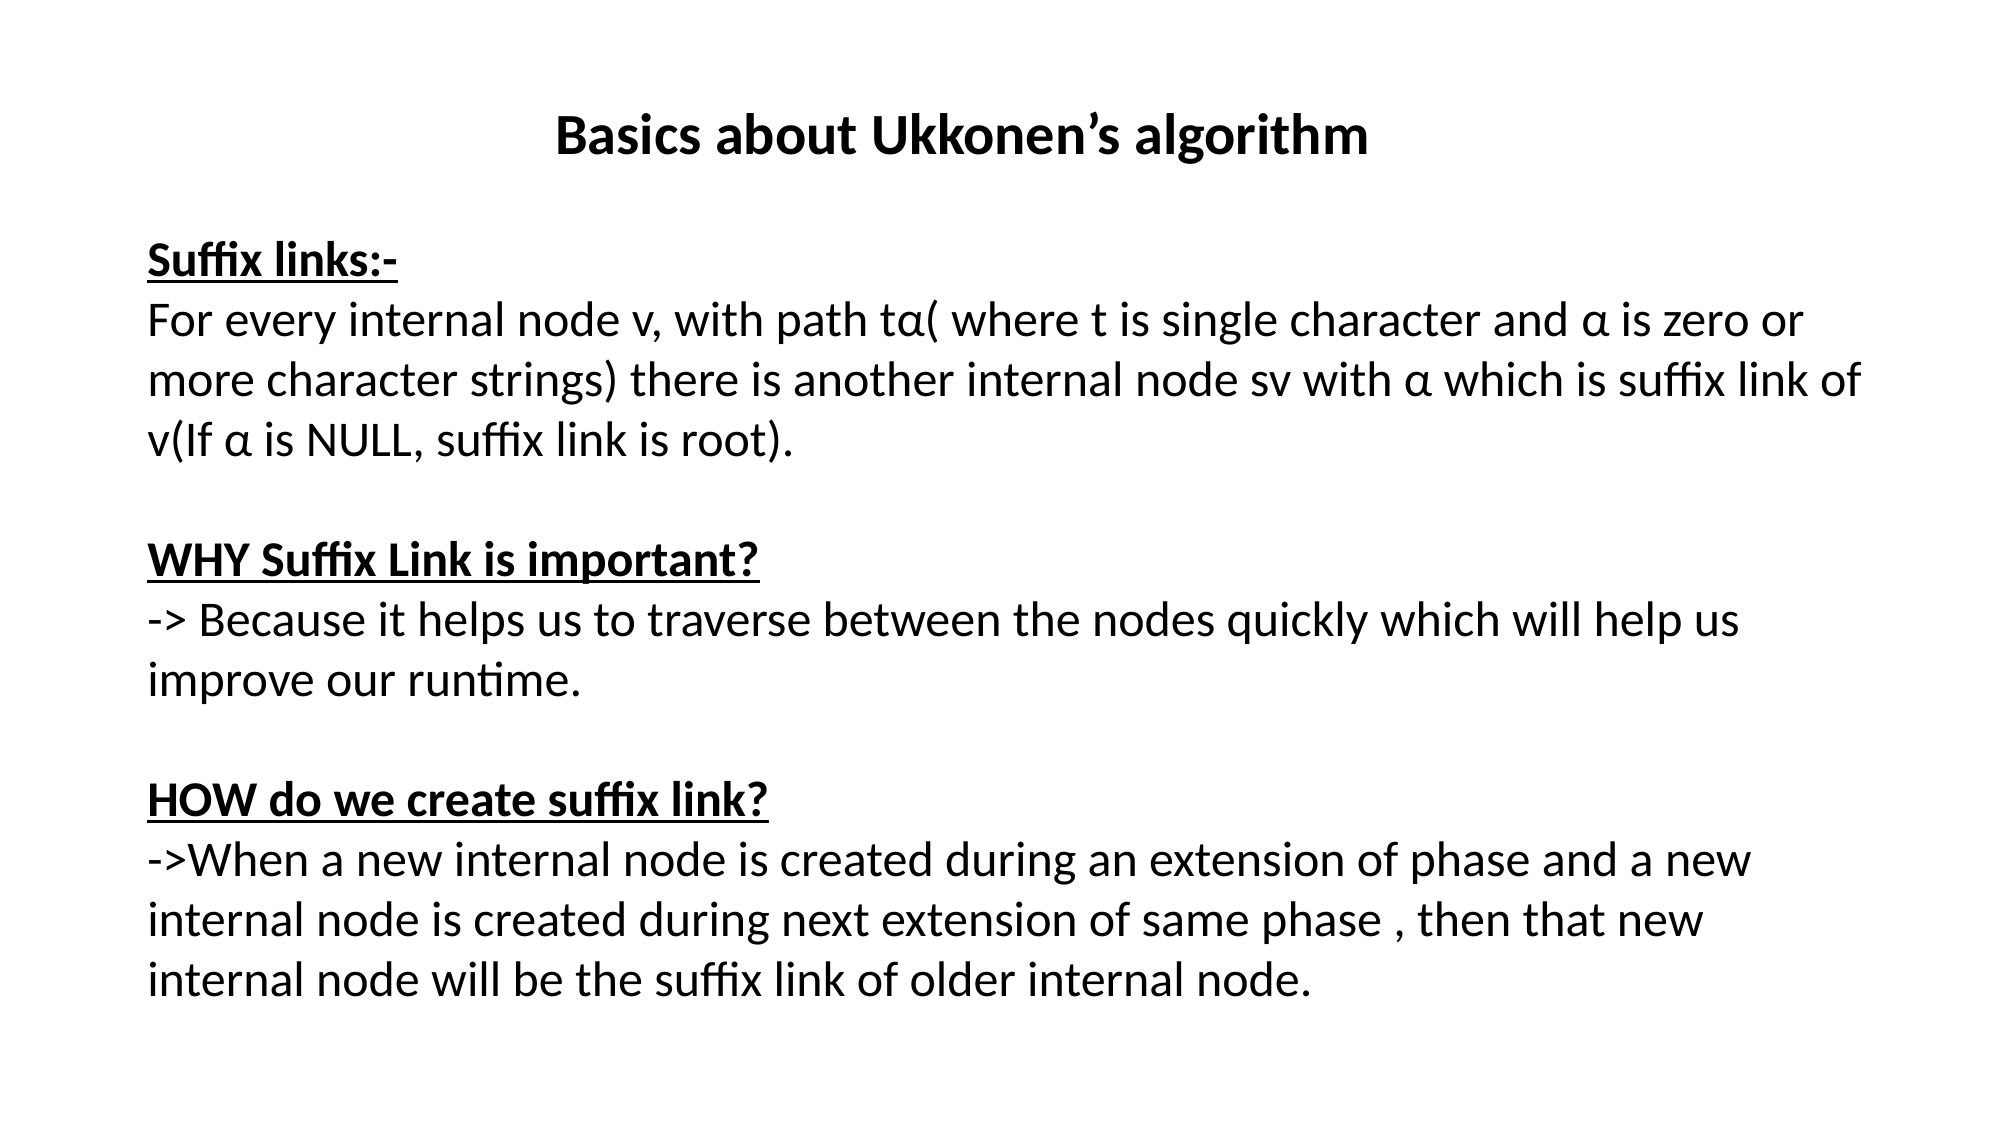

Basics about Ukkonen’s algorithm

Suffix links:-
For every internal node v, with path tα( where t is single character and α is zero or more character strings) there is another internal node sv with α which is suffix link of v(If α is NULL, suffix link is root).

WHY Suffix Link is important?
-> Because it helps us to traverse between the nodes quickly which will help us improve our runtime.

HOW do we create suffix link?
->When a new internal node is created during an extension of phase and a new internal node is created during next extension of same phase , then that new internal node will be the suffix link of older internal node.